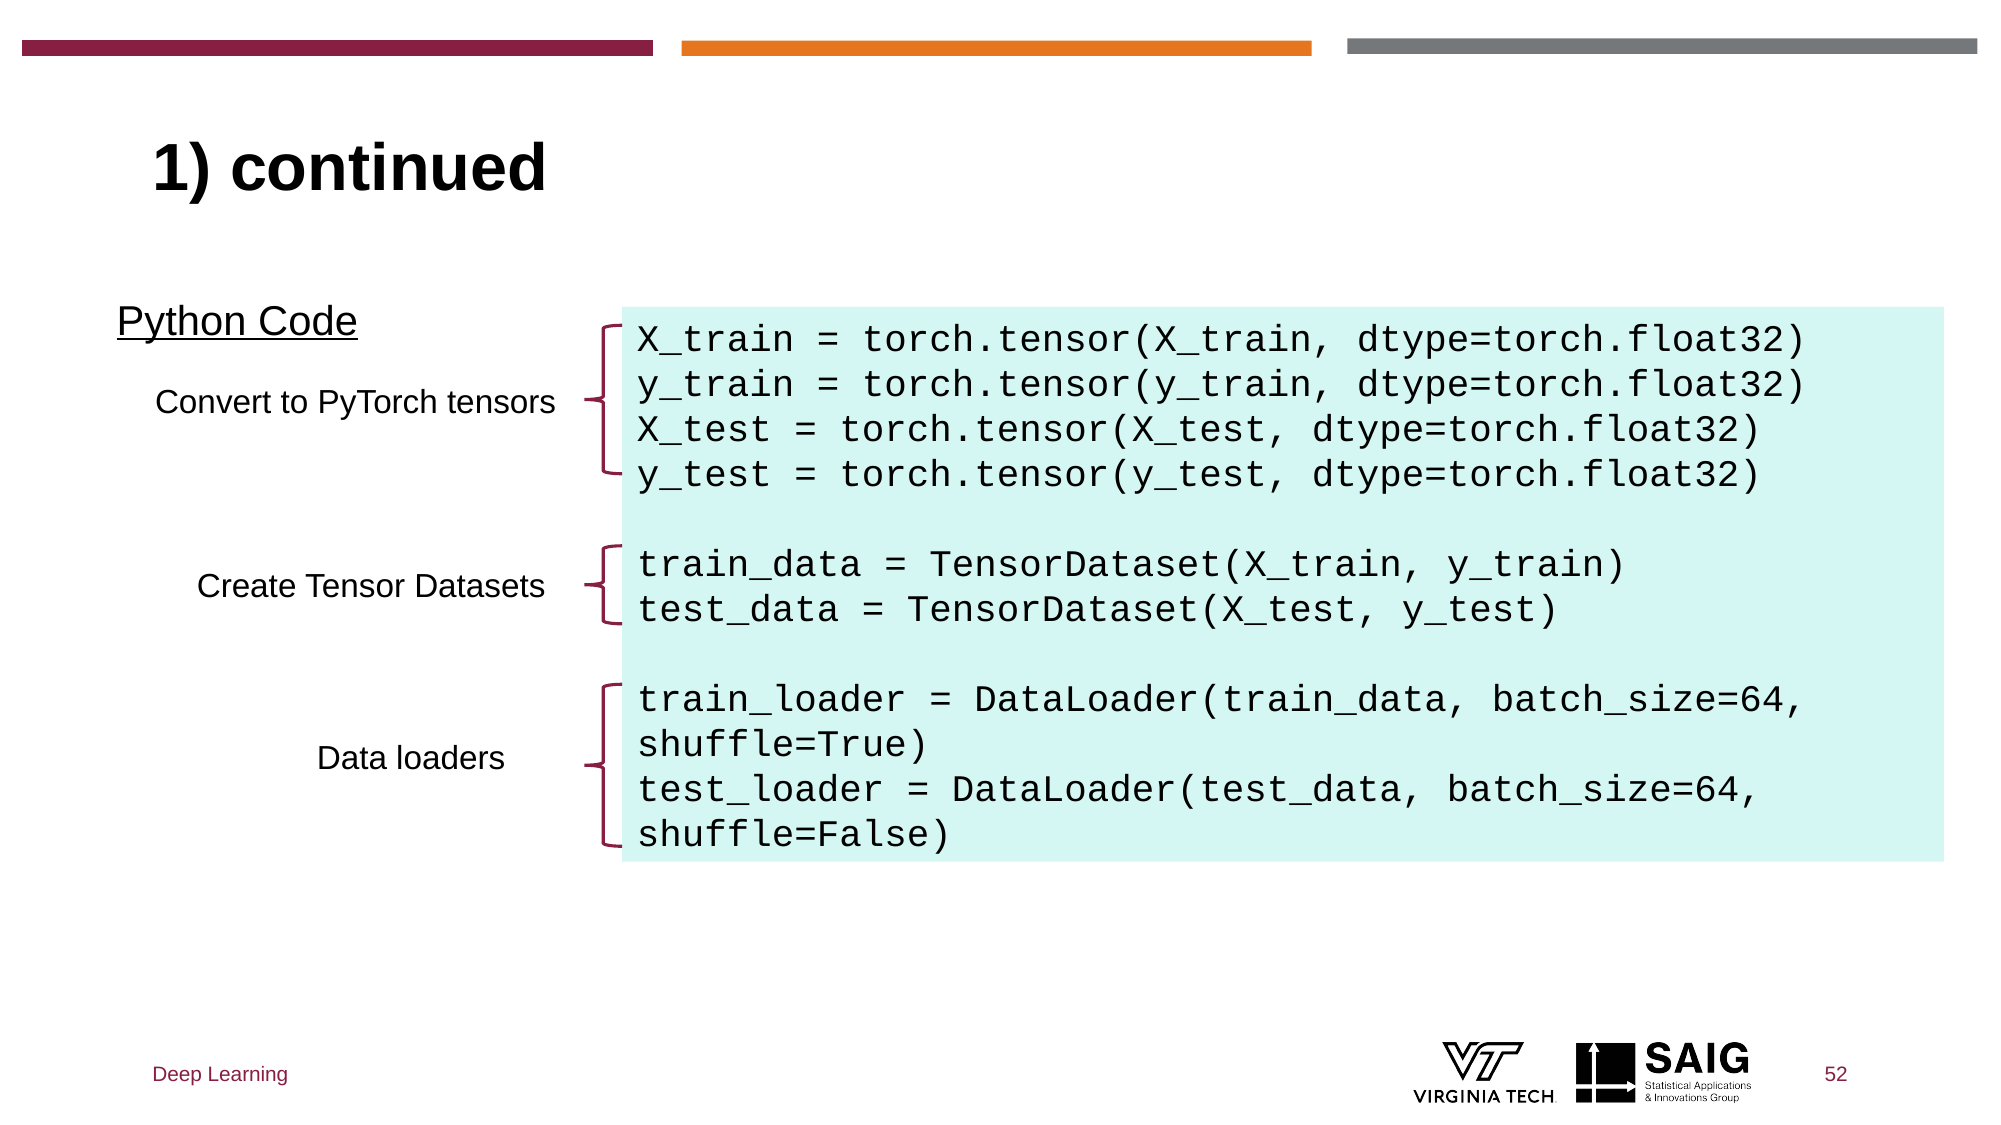

# 1) continued
Python Code
X_train = torch.tensor(X_train, dtype=torch.float32)
y_train = torch.tensor(y_train, dtype=torch.float32)
X_test = torch.tensor(X_test, dtype=torch.float32)
y_test = torch.tensor(y_test, dtype=torch.float32)

train_data = TensorDataset(X_train, y_train)
test_data = TensorDataset(X_test, y_test)

train_loader = DataLoader(train_data, batch_size=64, shuffle=True)
test_loader = DataLoader(test_data, batch_size=64, shuffle=False)

Convert to PyTorch tensors

Create Tensor Datasets

Data loaders
Deep Learning
52